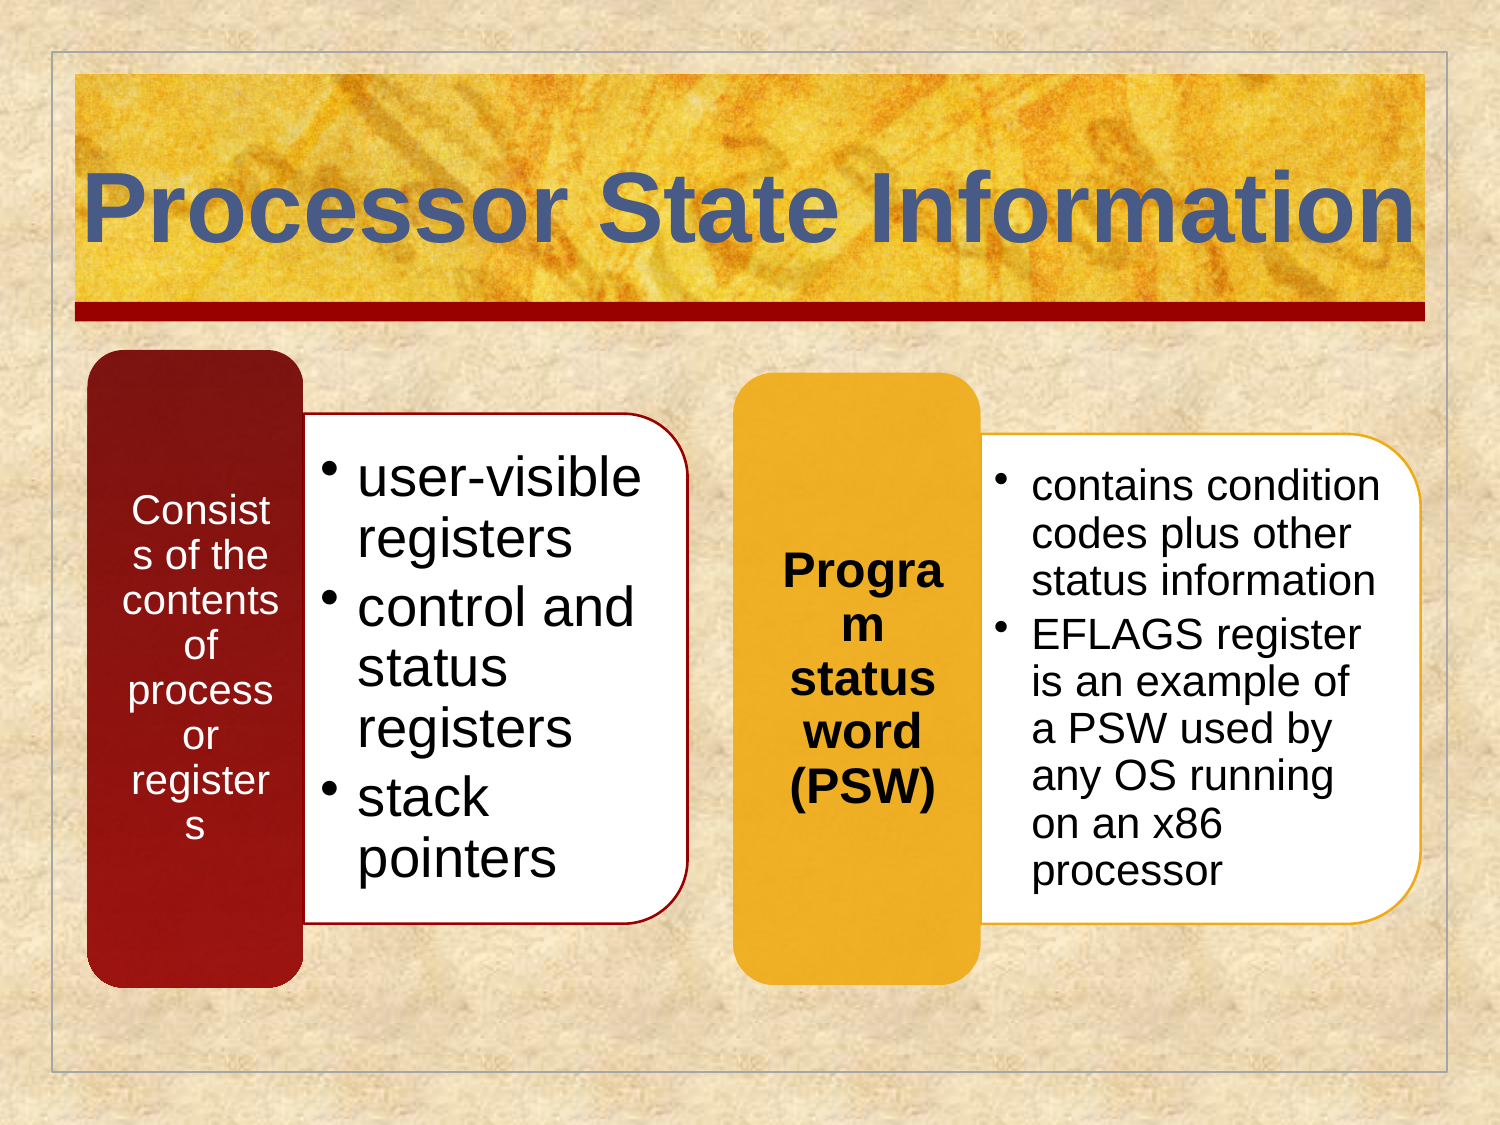

# Processor State Information
user-visible registers
control and status registers
stack pointers
Consists of the contents of processor registers
contains condition codes plus other status information
EFLAGS register is an example of a PSW used by any OS running on an x86 processor
Program status word (PSW)